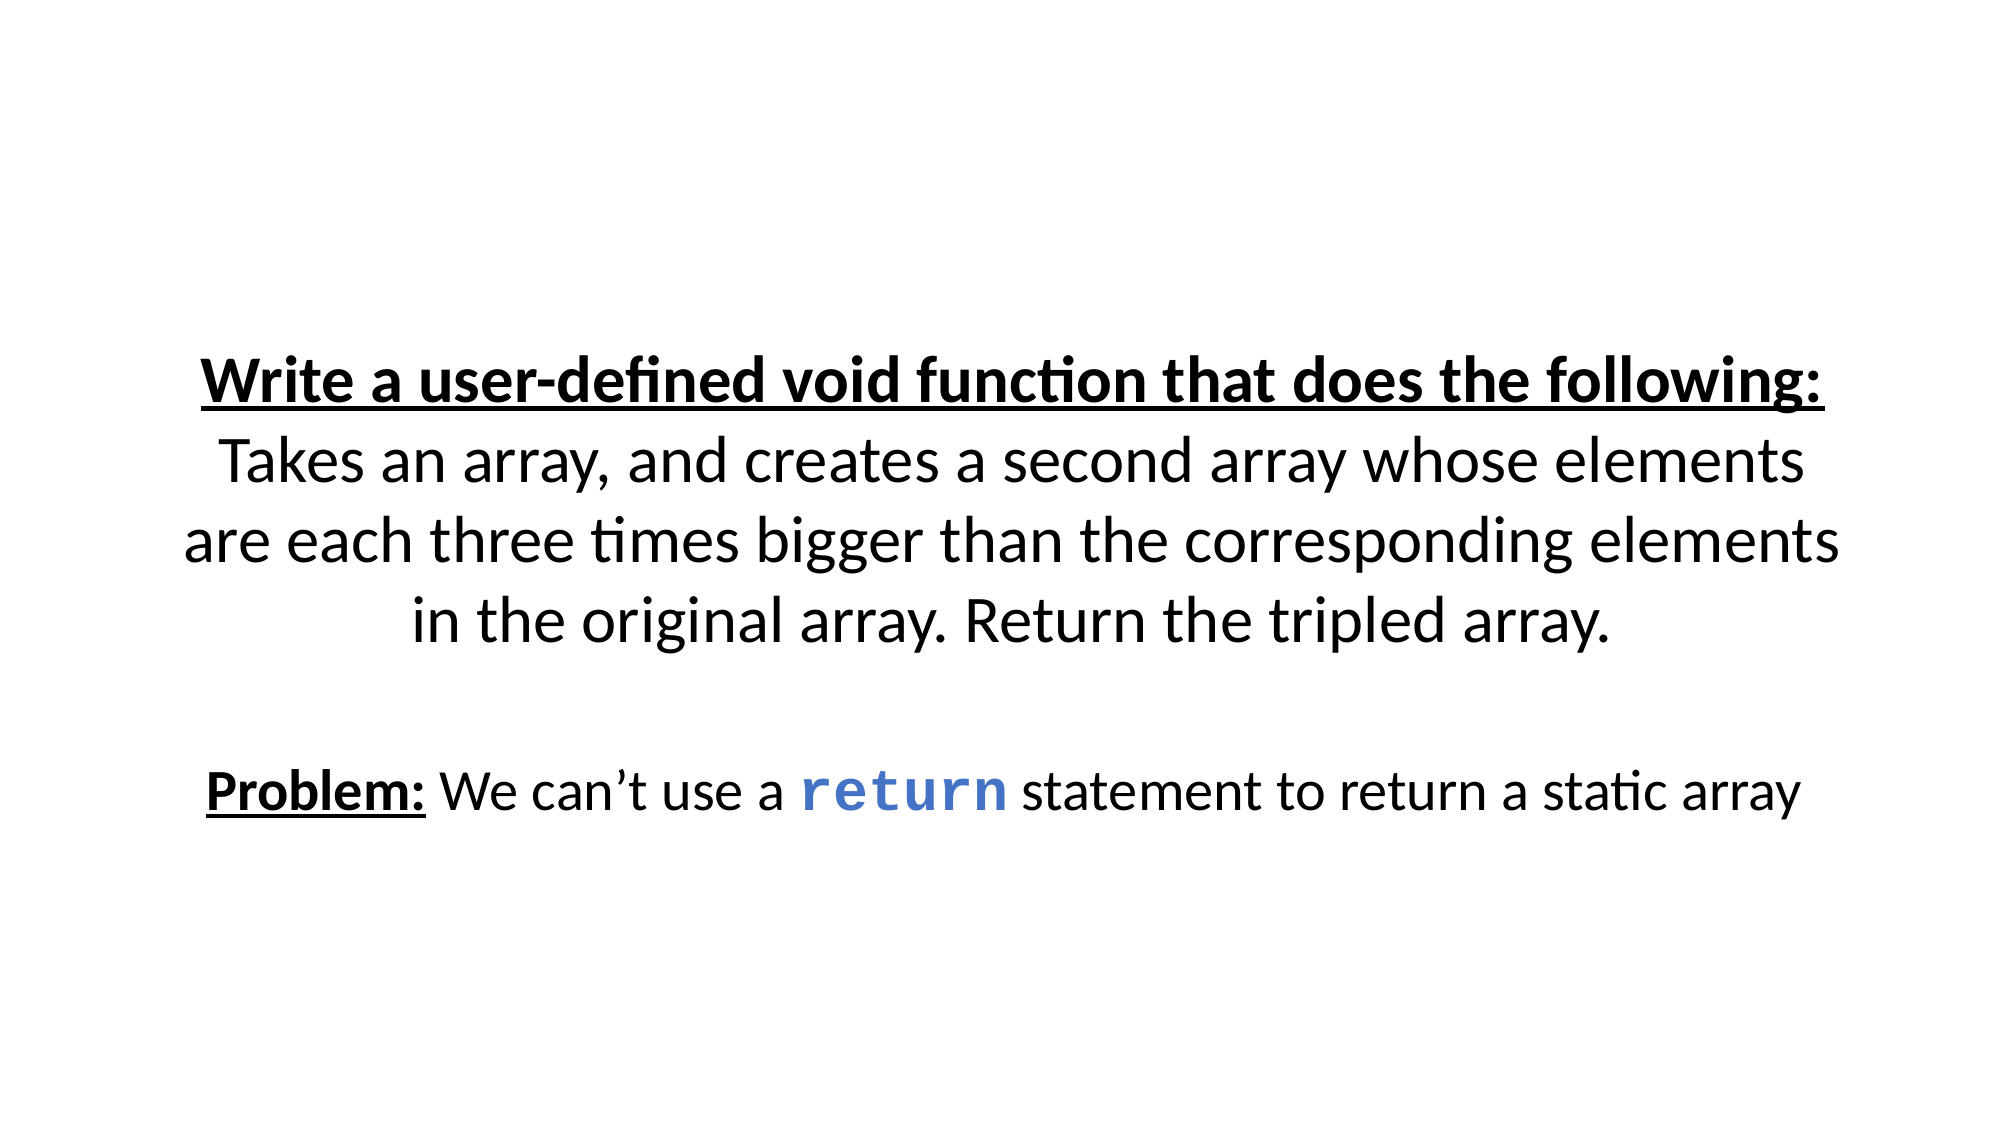

Write a user-defined void function that does the following:
Takes an array, and creates a second array whose elements are each three times bigger than the corresponding elements in the original array. Return the tripled array.

Problem: We can’t use a return statement to return a static array